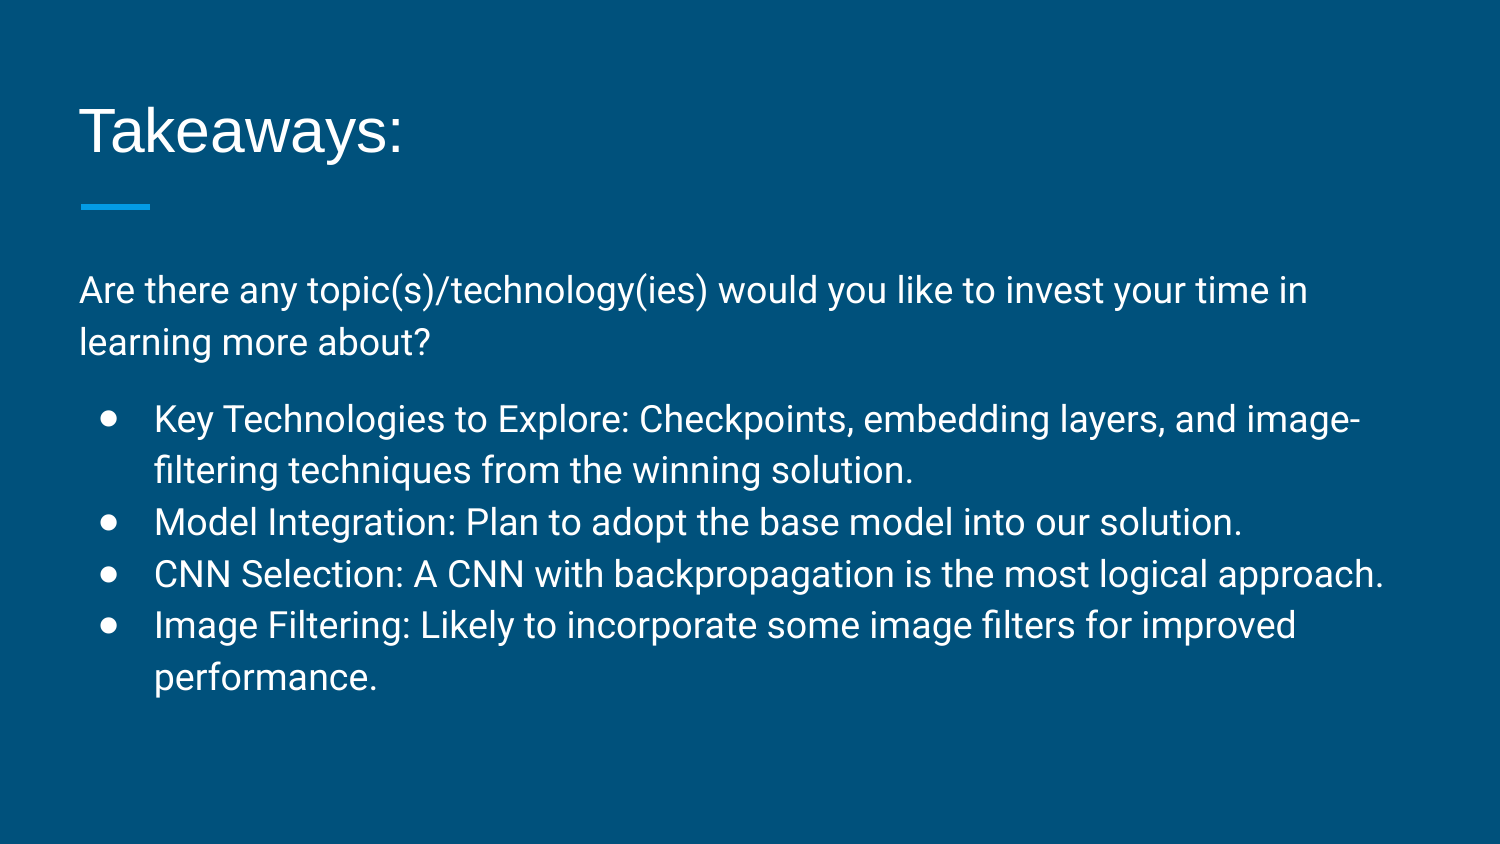

# Takeaways:

Are there any topic(s)/technology(ies) would you like to invest your time in learning more about?
Key Technologies to Explore: Checkpoints, embedding layers, and image-filtering techniques from the winning solution.
Model Integration: Plan to adopt the base model into our solution.
CNN Selection: A CNN with backpropagation is the most logical approach.
Image Filtering: Likely to incorporate some image filters for improved performance.